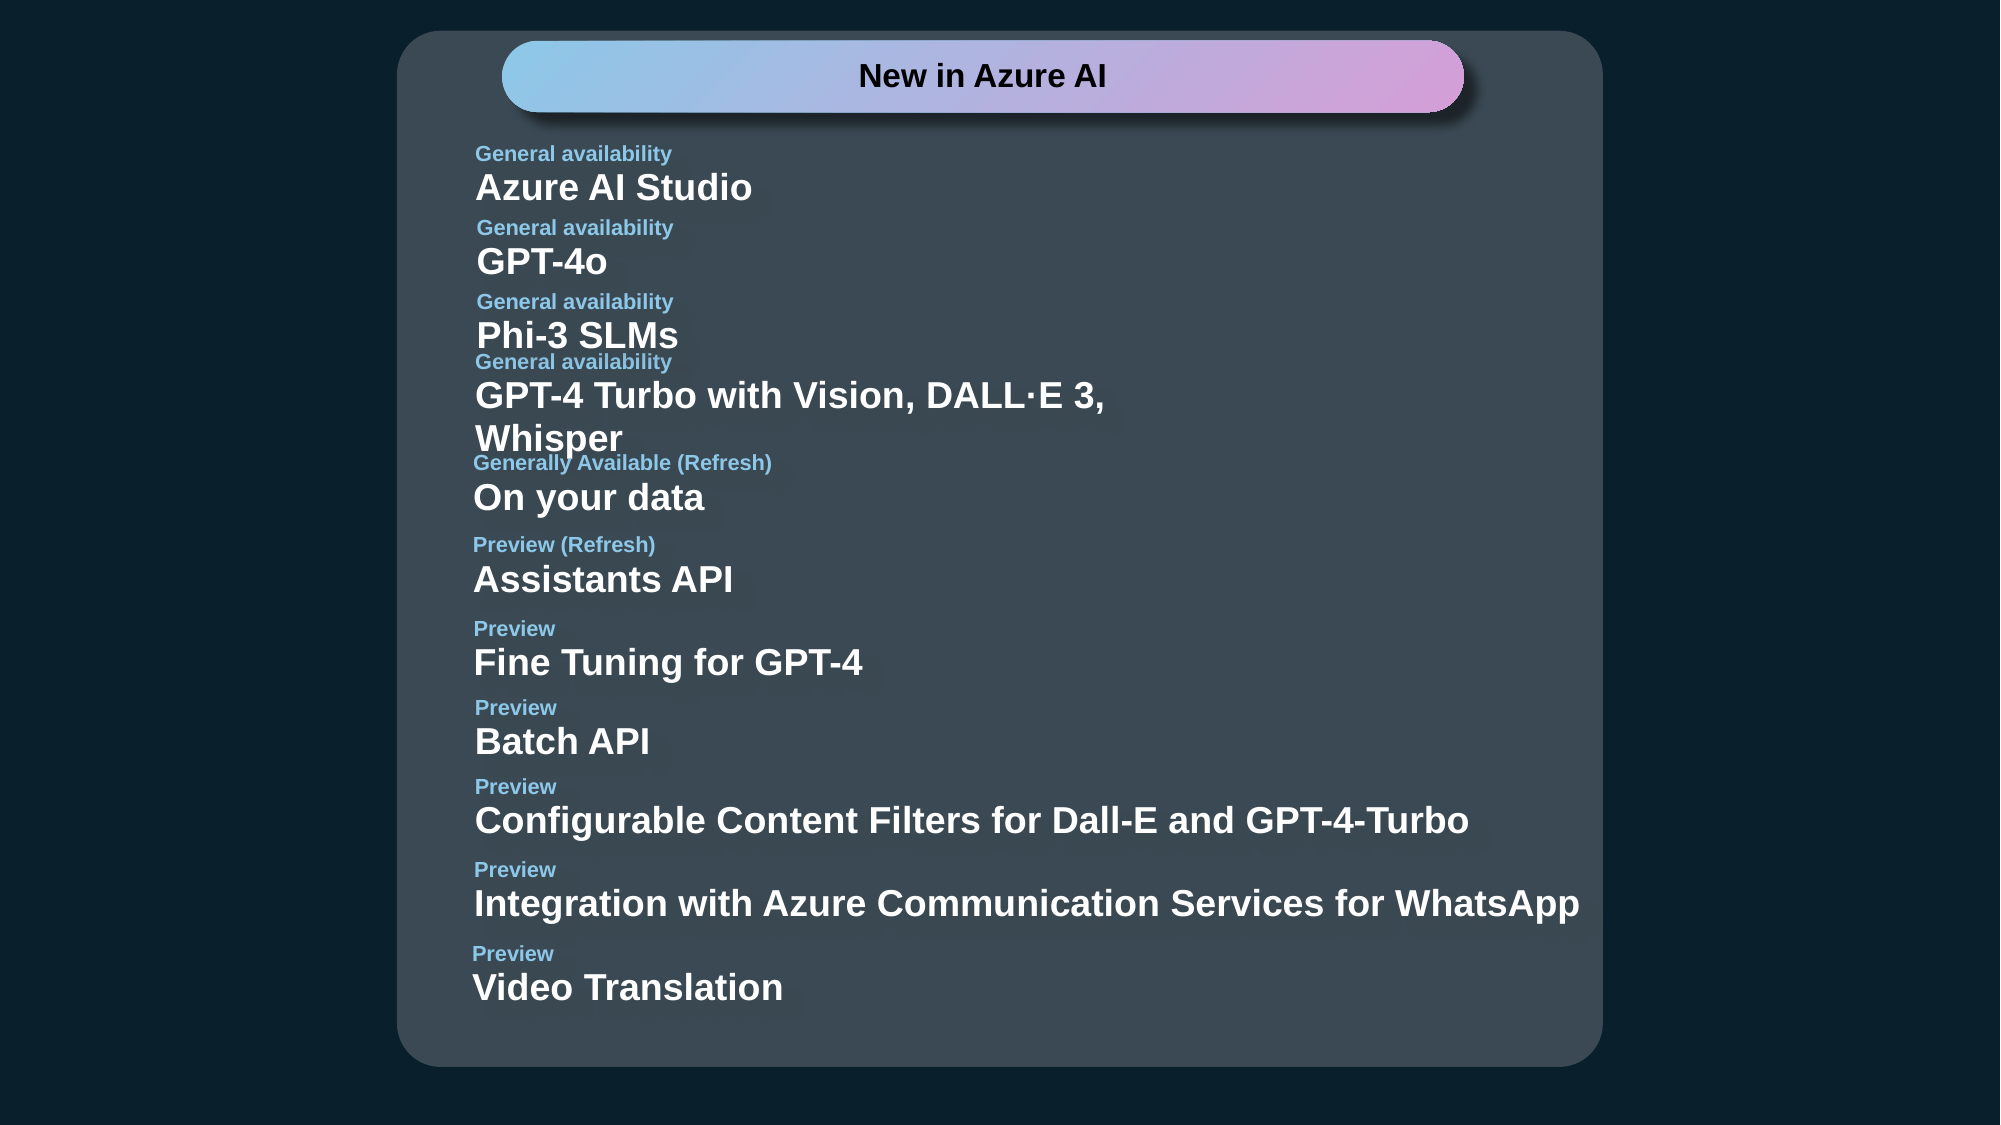

New in Azure AI
General availability
Azure AI Studio
General availability
GPT-4o
General availability
Phi-3 SLMs
General availability
GPT-4 Turbo with Vision, DALL·E 3, Whisper

Generally Available (Refresh)
On your data
Preview (Refresh)
Assistants API
Preview
Fine Tuning for GPT-4

Preview
Batch API

Preview
Configurable Content Filters for Dall-E and GPT-4-Turbo
Preview
Integration with Azure Communication Services for WhatsApp
Preview
Video Translation